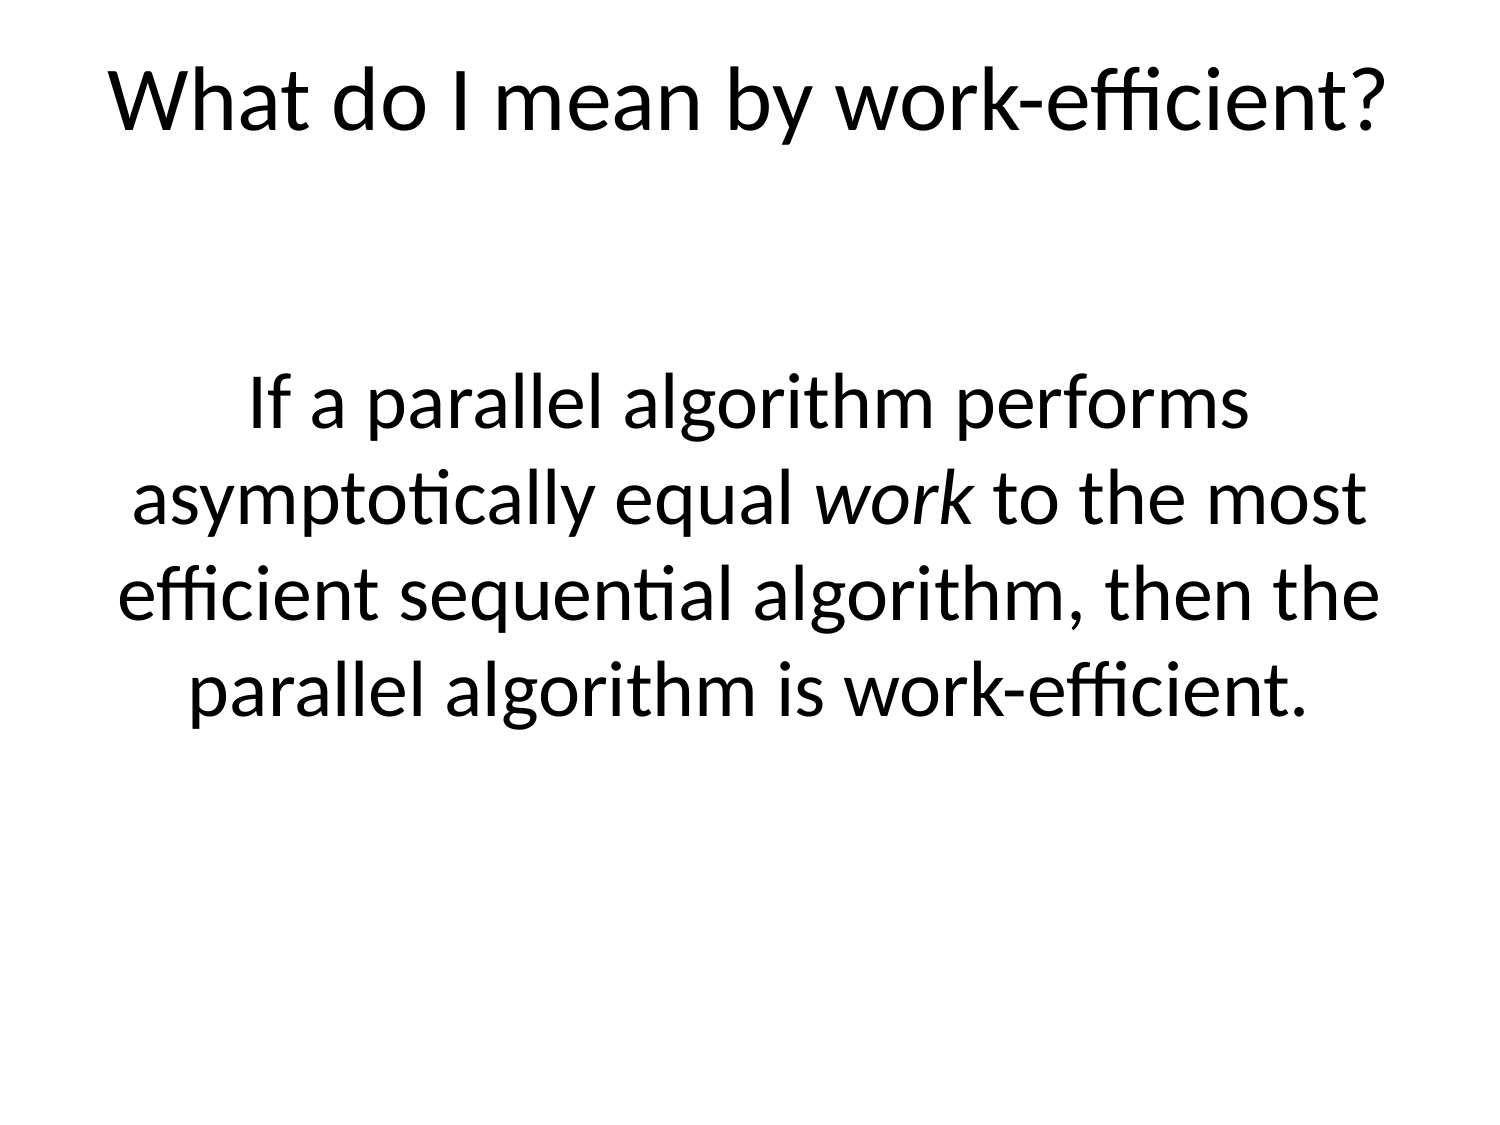

What do I mean by work-efficient?
If a parallel algorithm performs asymptotically equal work to the most efficient sequential algorithm, then the parallel algorithm is work-efficient.